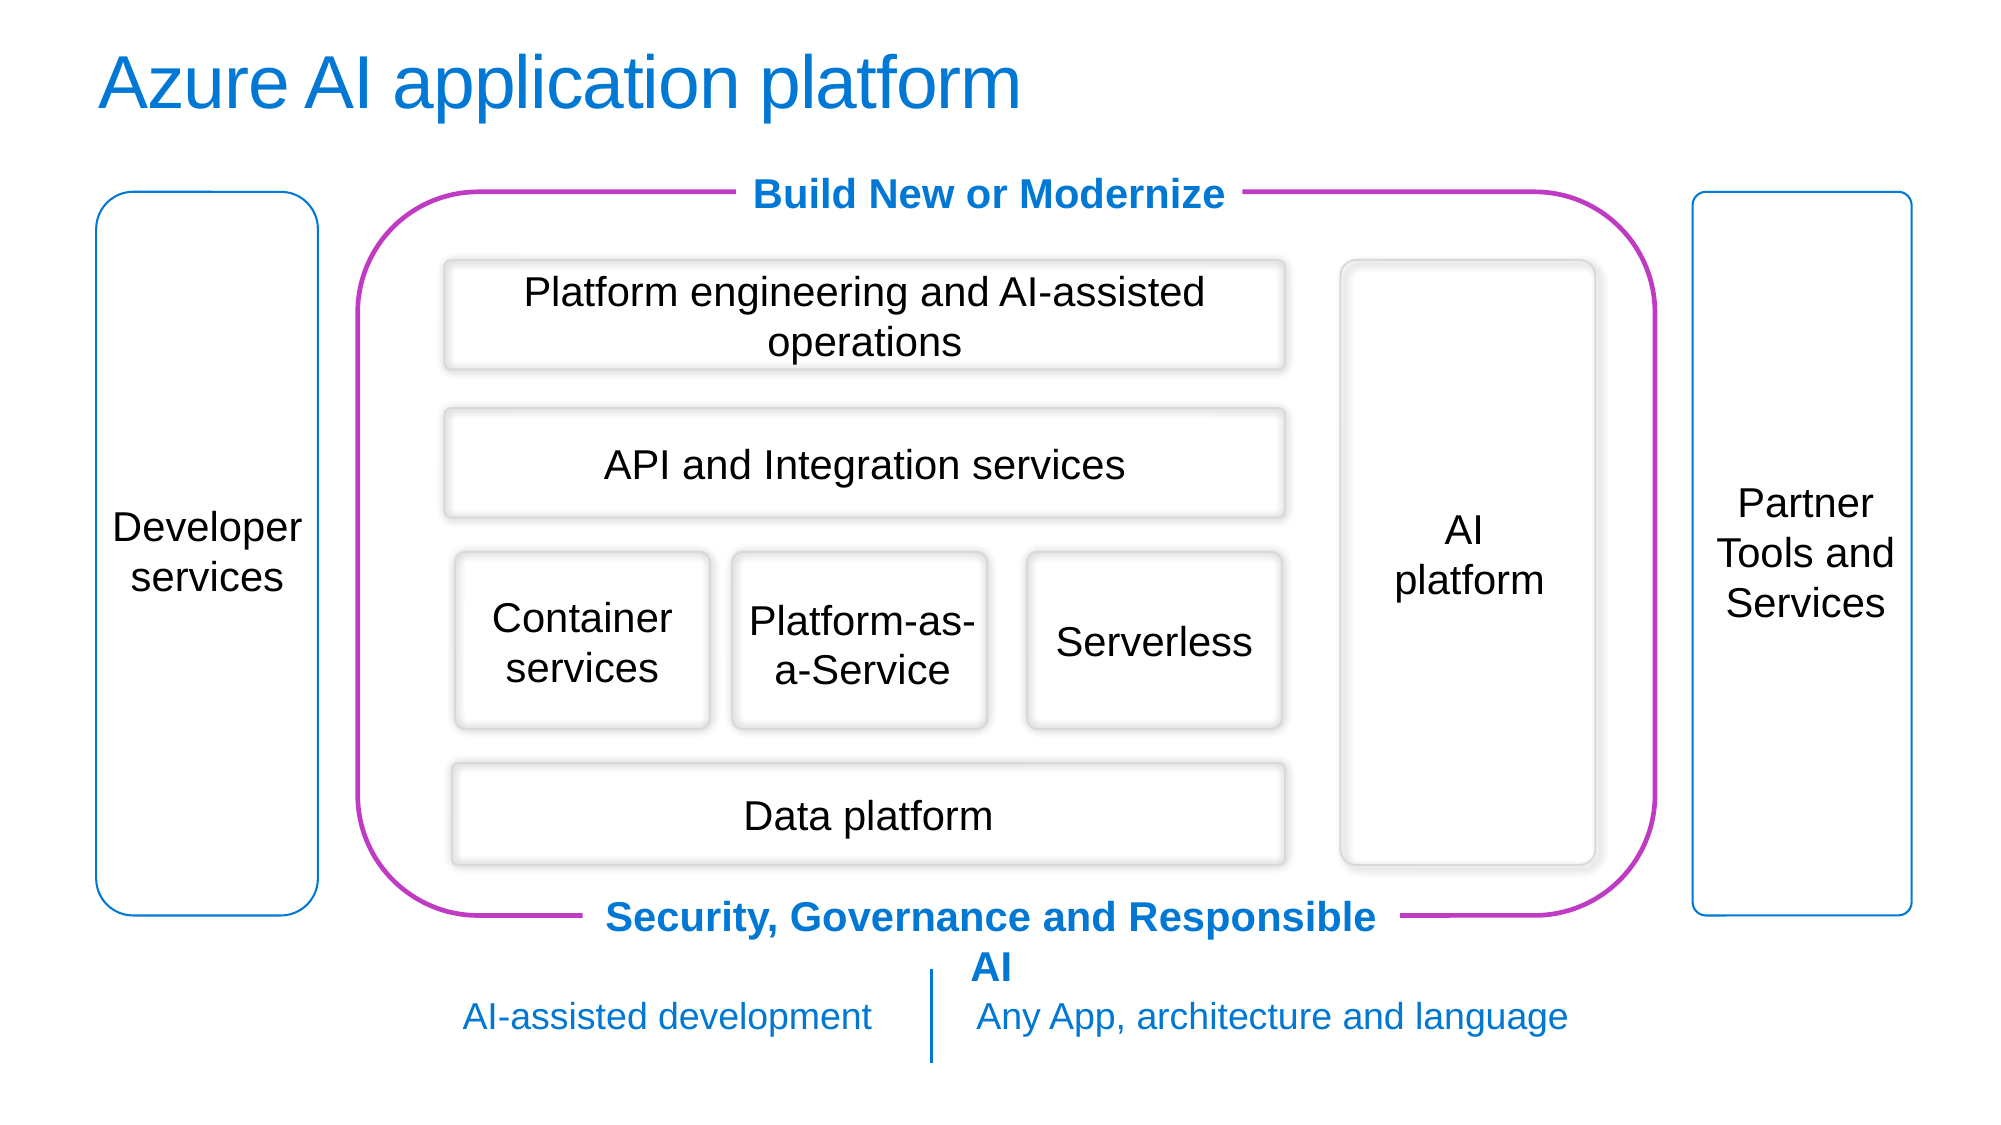

# Azure AI application platform
Build New or Modernize

Platform engineering and AI-assisted operations

API and Integration services
Partner Tools and Services
Developer services
AI
platform

Container services
Platform-as-a-Service
Serverless

Data platform
Security, Governance and Responsible AI
AI-assisted development
Any App, architecture and language